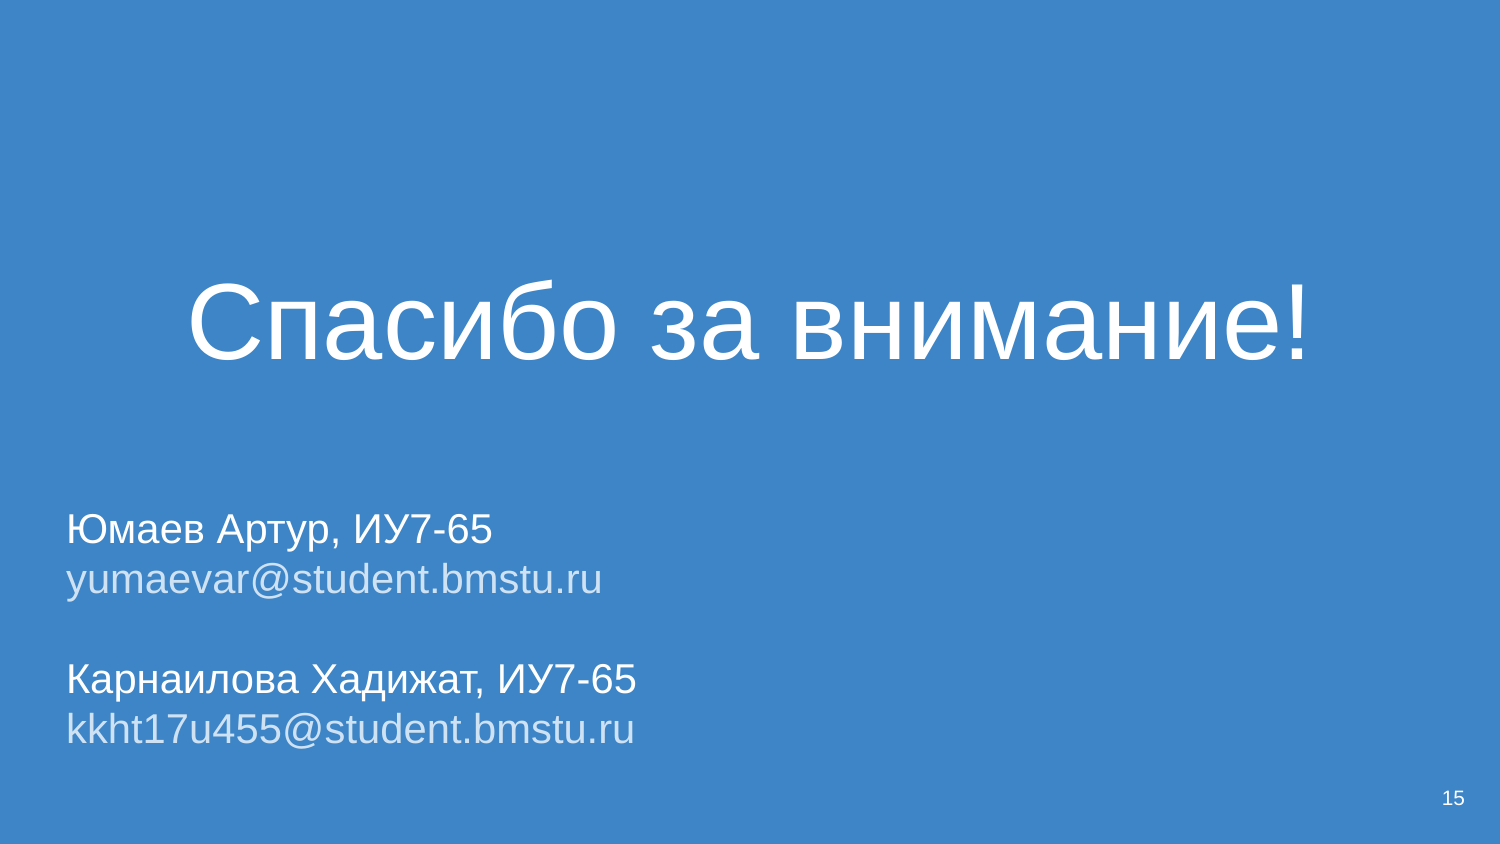

# Спасибо за внимание!
Юмаев Артур, ИУ7-65
yumaevar@student.bmstu.ru

Карнаилова Хадижат, ИУ7-65
kkht17u455@student.bmstu.ru
15